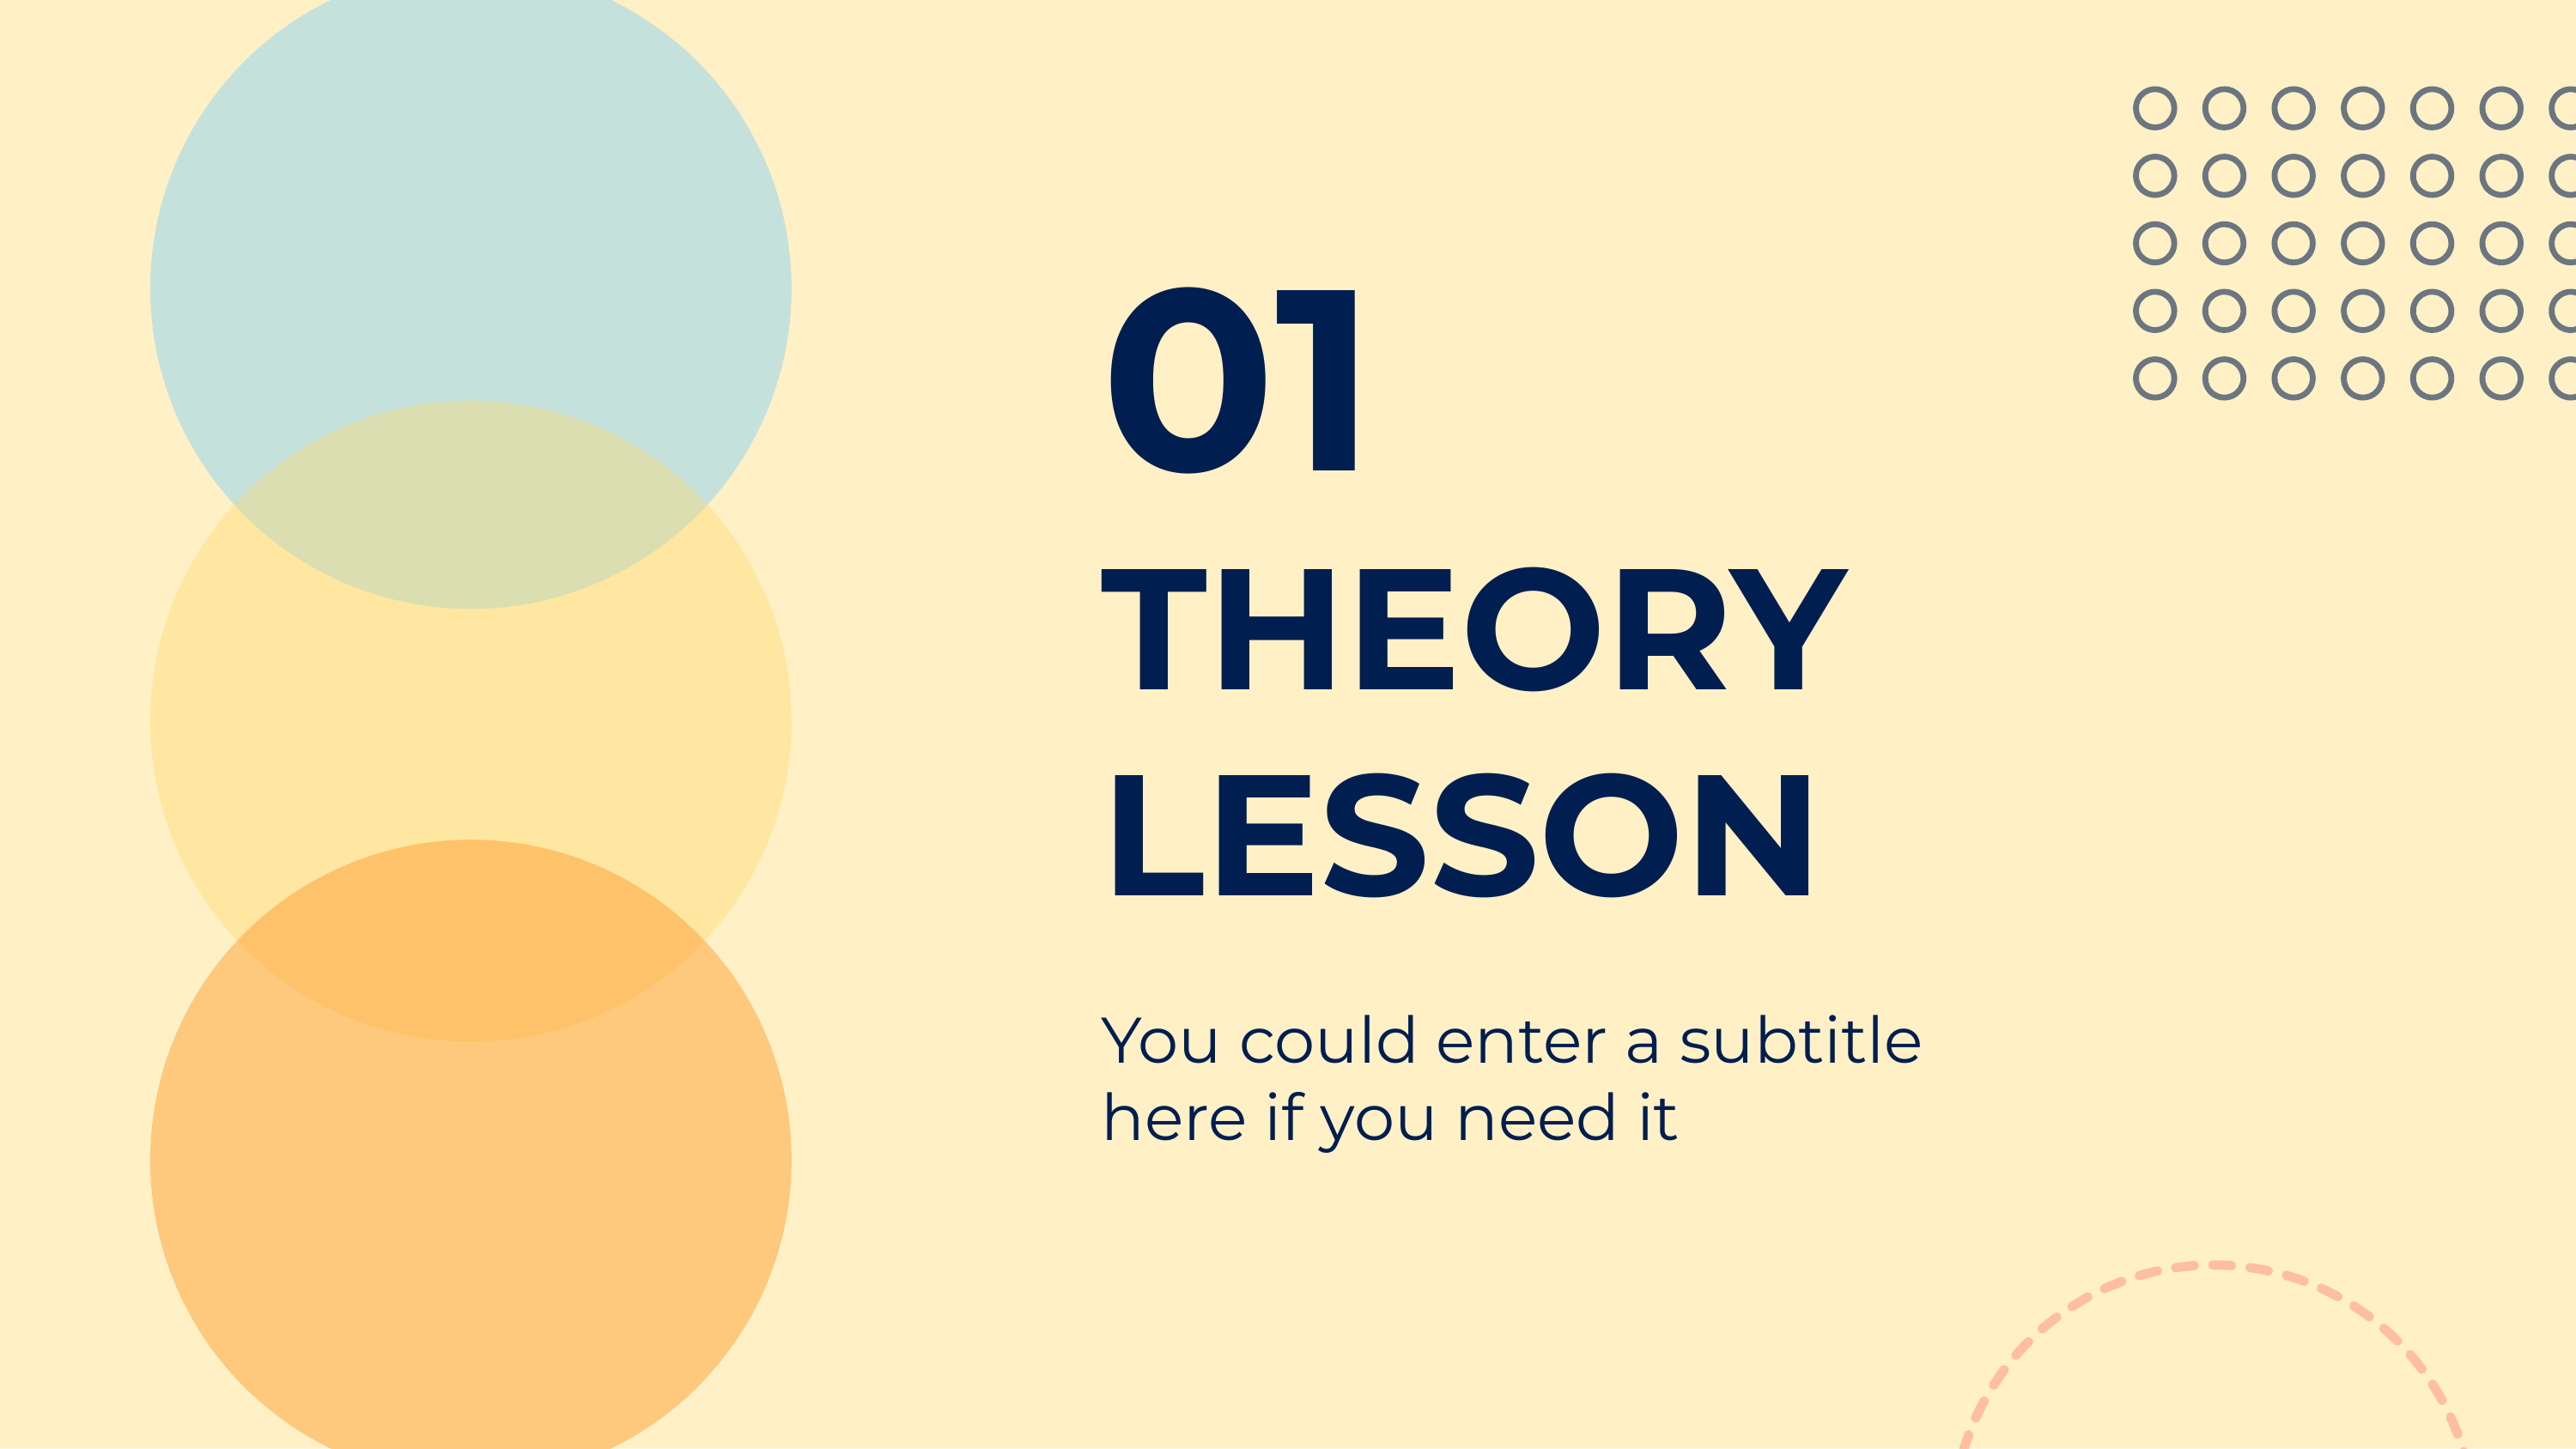

01
# THEORY LESSON
You could enter a subtitle here if you need it